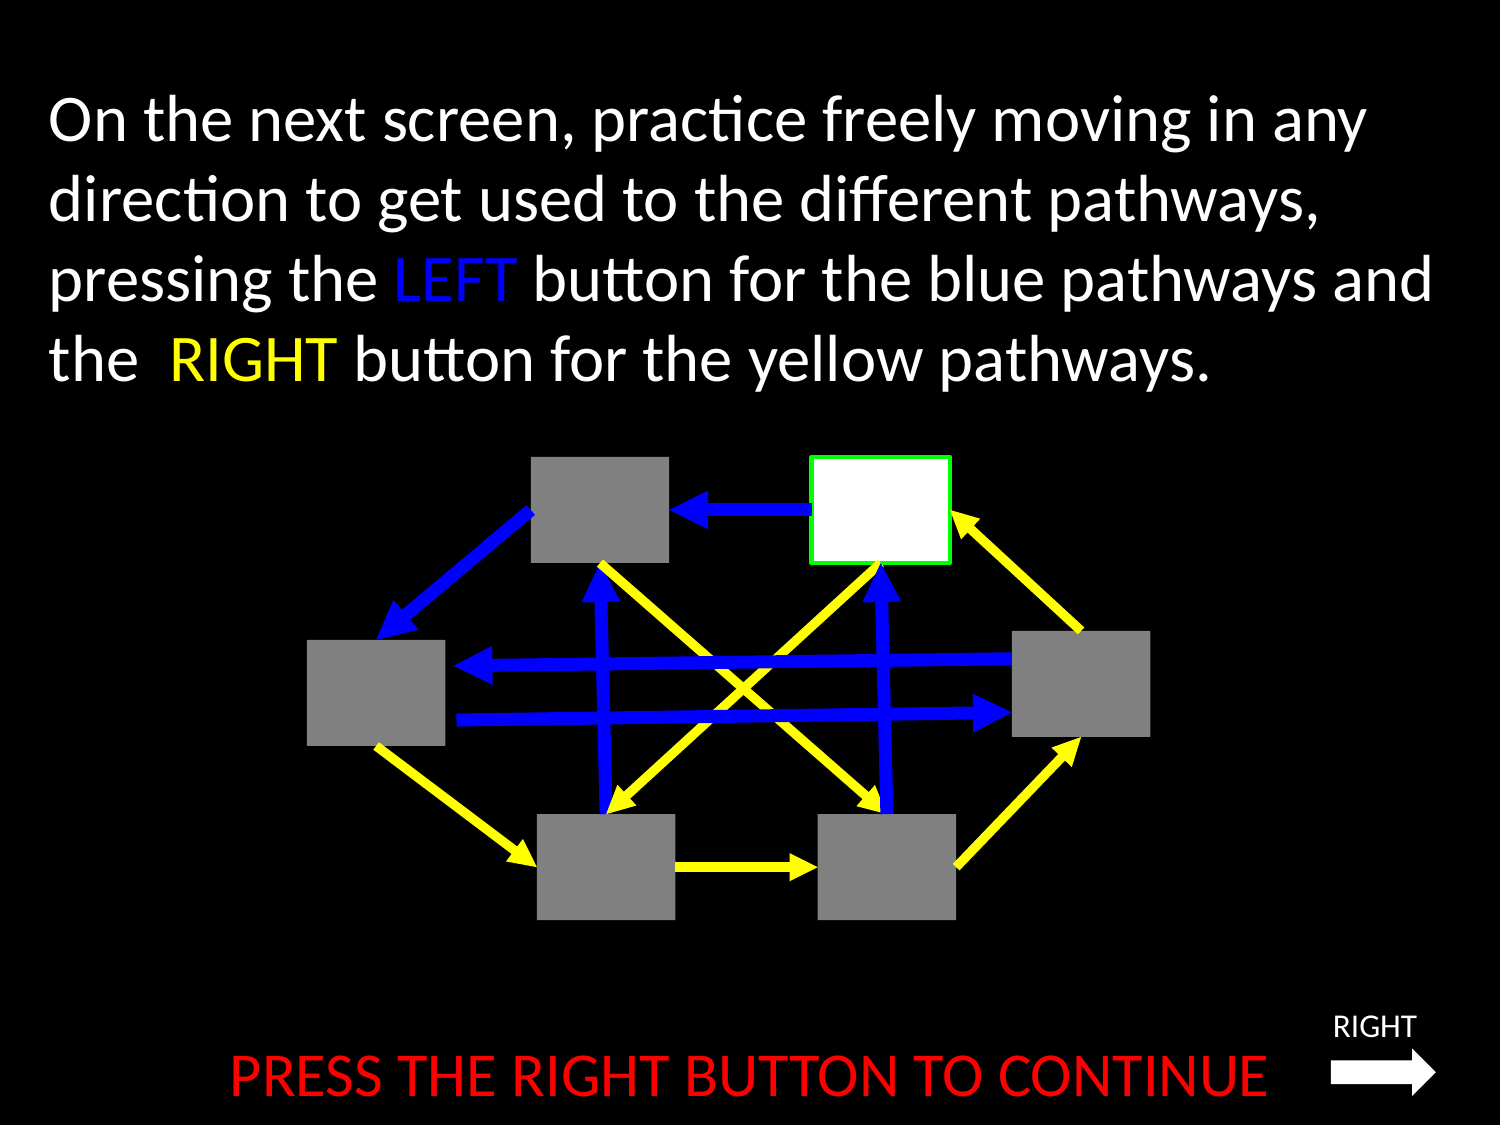

On the next screen, practice freely moving in any direction to get used to the different pathways, pressing the LEFT button for the blue pathways and the  RIGHT button for the yellow pathways.

RIGHT
PRESS THE RIGHT BUTTON TO CONTINUE